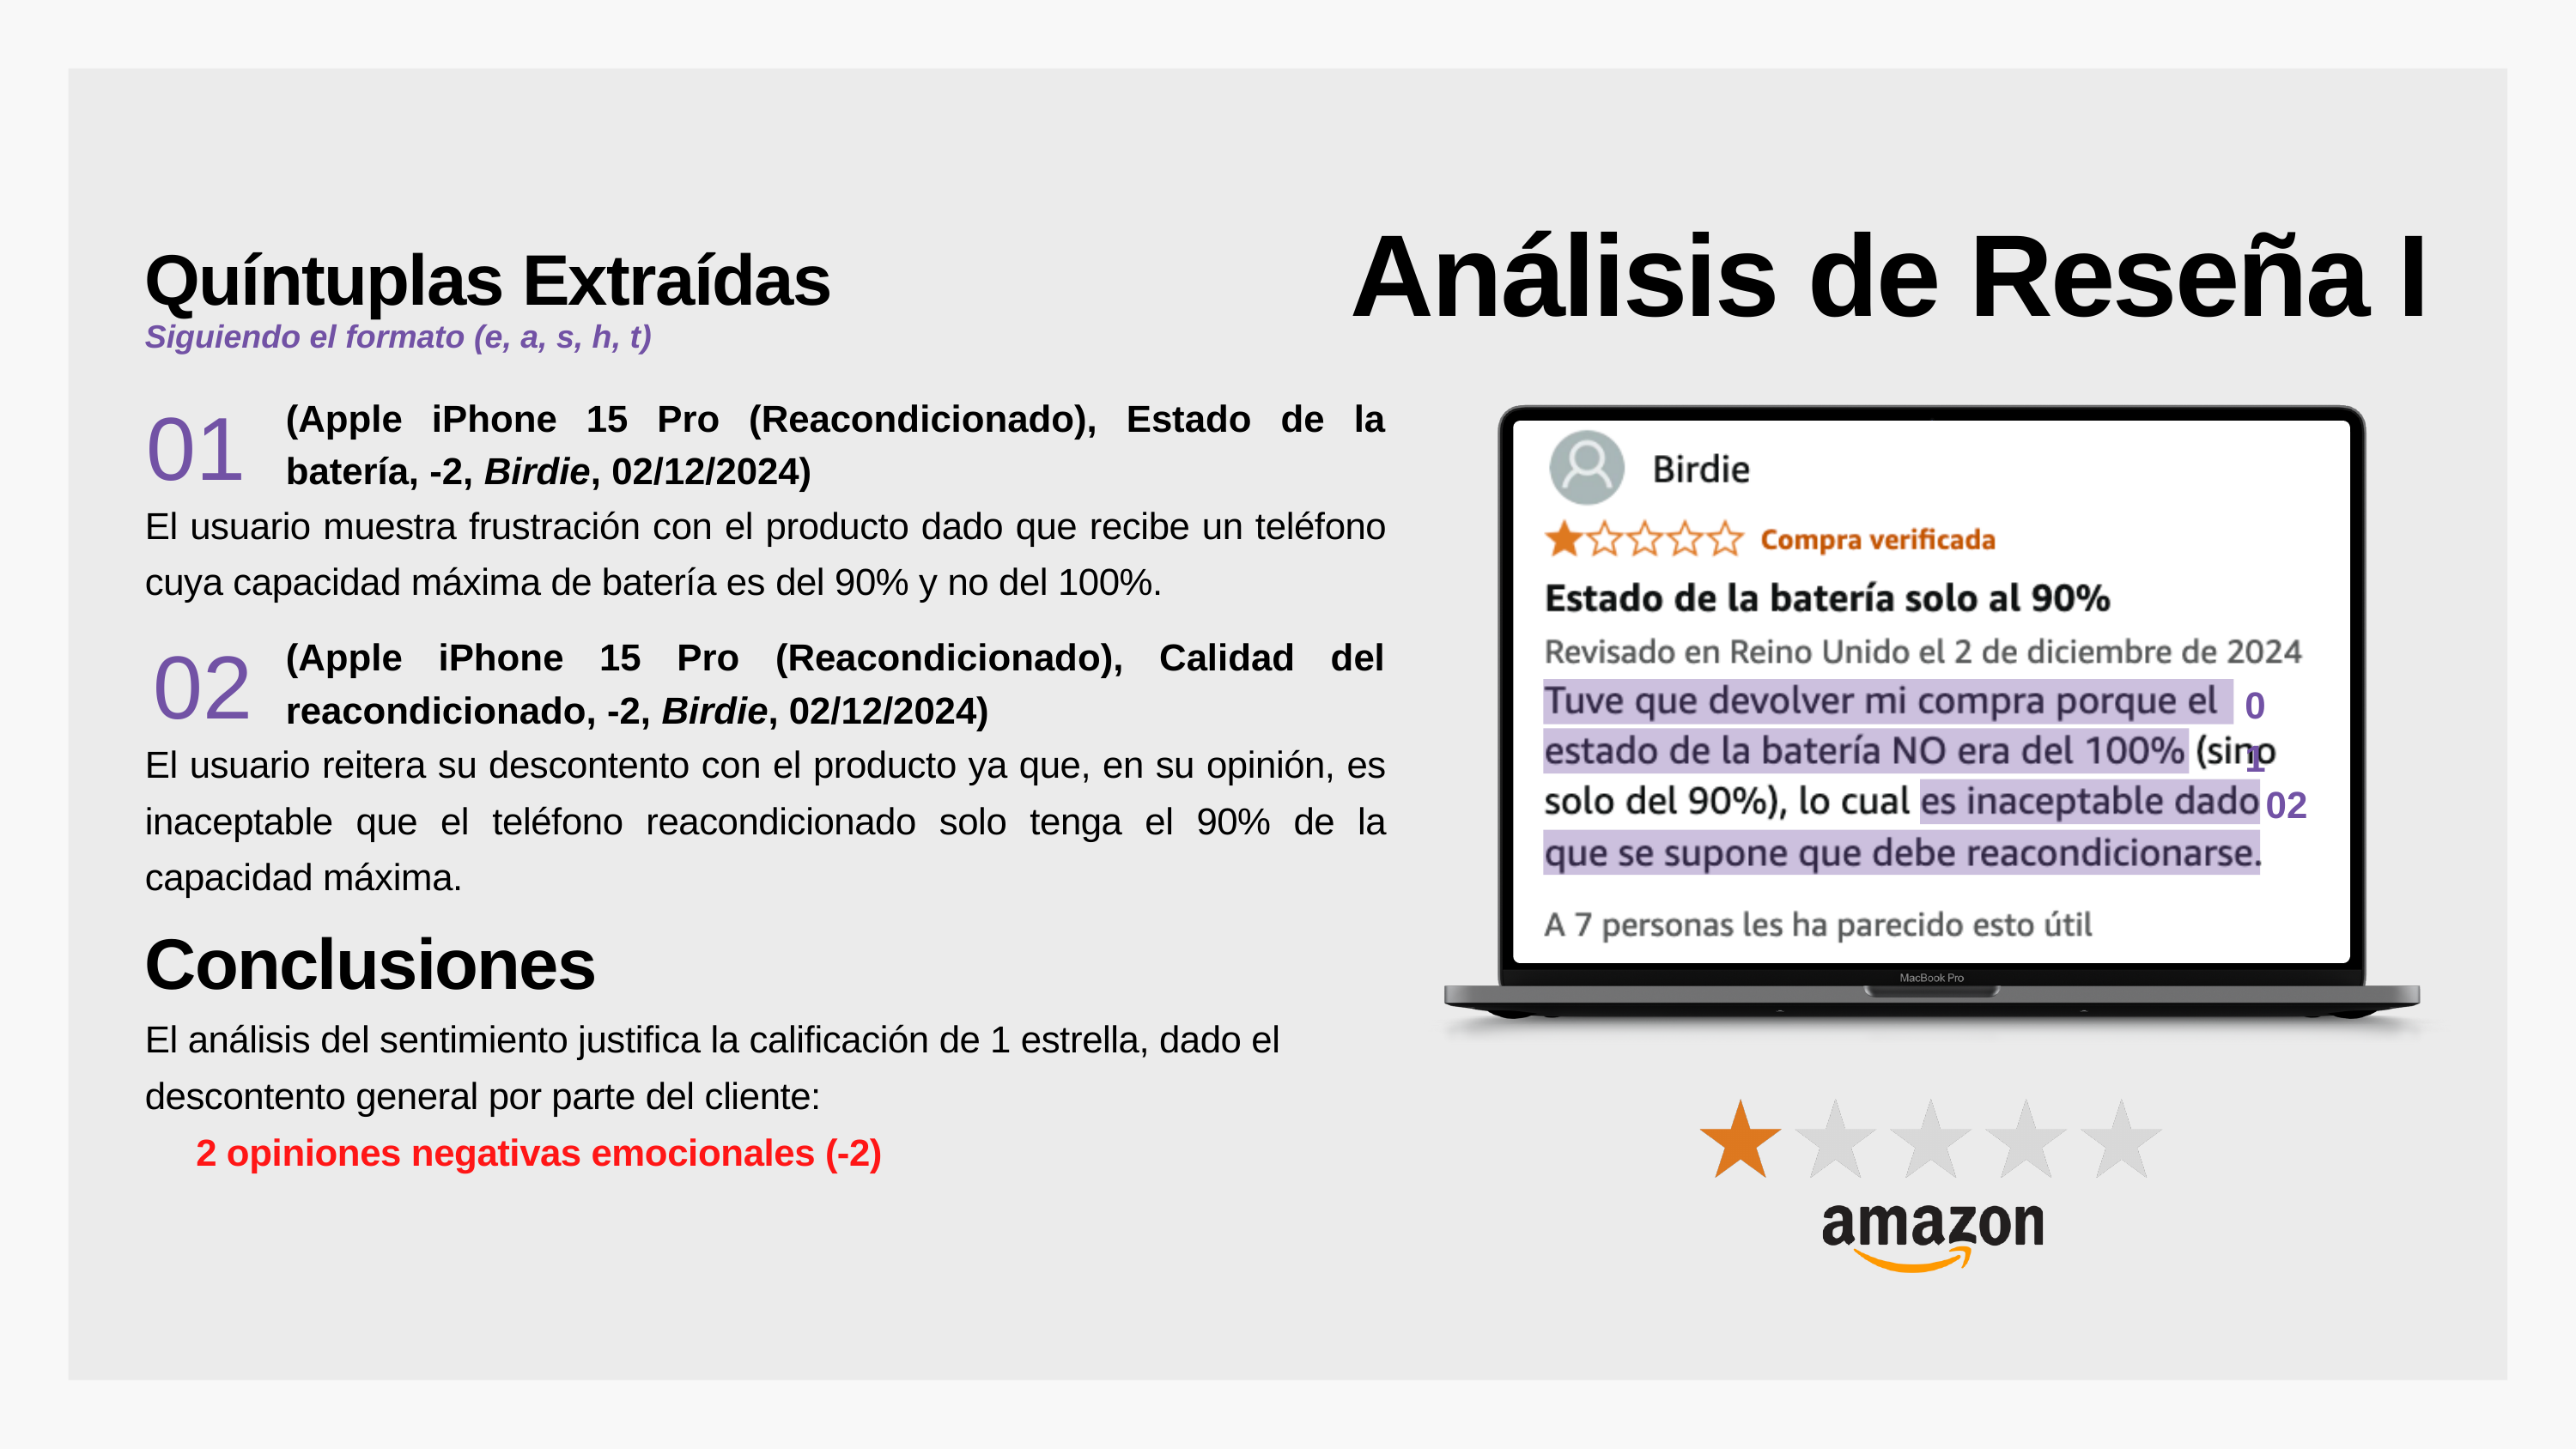

Análisis de Reseña I
Quíntuplas Extraídas
Siguiendo el formato (e, a, s, h, t)
01
(Apple iPhone 15 Pro (Reacondicionado), Estado de la batería, -2, Birdie, 02/12/2024)

El usuario muestra frustración con el producto dado que recibe un teléfono cuya capacidad máxima de batería es del 90% y no del 100%.
02
(Apple iPhone 15 Pro (Reacondicionado), Calidad del reacondicionado, -2, Birdie, 02/12/2024)
01

El usuario reitera su descontento con el producto ya que, en su opinión, es inaceptable que el teléfono reacondicionado solo tenga el 90% de la capacidad máxima.
02

Conclusiones
El análisis del sentimiento justifica la calificación de 1 estrella, dado el descontento general por parte del cliente:
     2 opiniones negativas emocionales (-2)